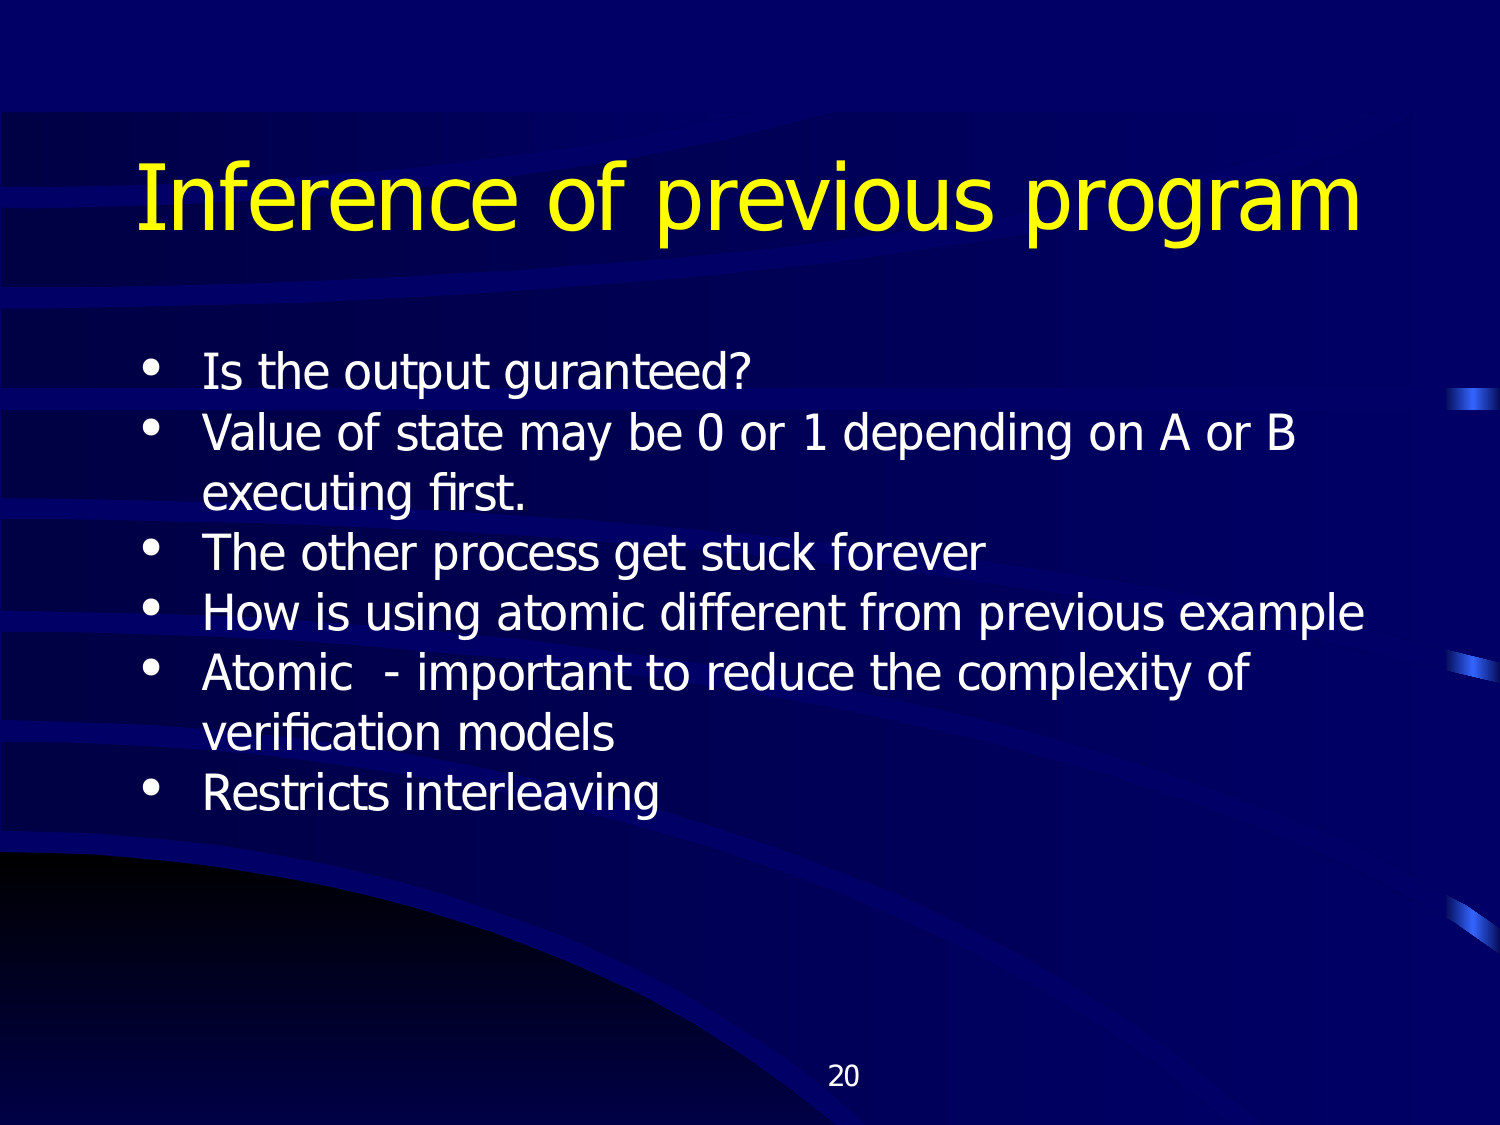

# Inference of previous program
Is the output guranteed?
Value of state may be 0 or 1 depending on A or B executing first.
The other process get stuck forever
How is using atomic different from previous example
Atomic  - important to reduce the complexity of verification models
Restricts interleaving

20